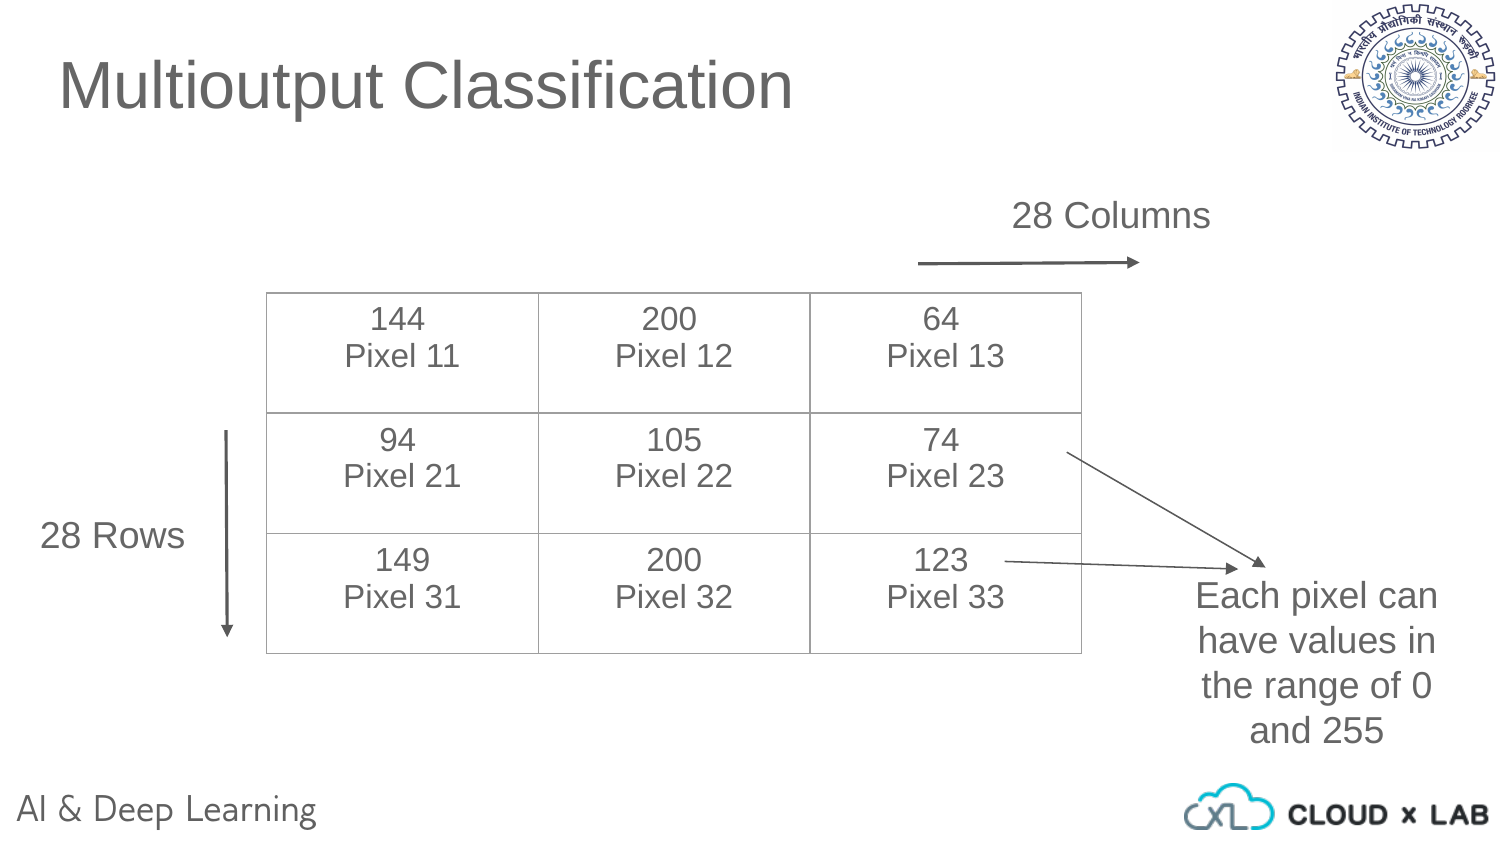

Multioutput Classification
28 Columns
| 144 Pixel 11 | 200 Pixel 12 | 64 Pixel 13 |
| --- | --- | --- |
| 94 Pixel 21 | 105 Pixel 22 | 74 Pixel 23 |
| 149 Pixel 31 | 200 Pixel 32 | 123 Pixel 33 |
28 Rows
Each pixel can have values in the range of 0 and 255